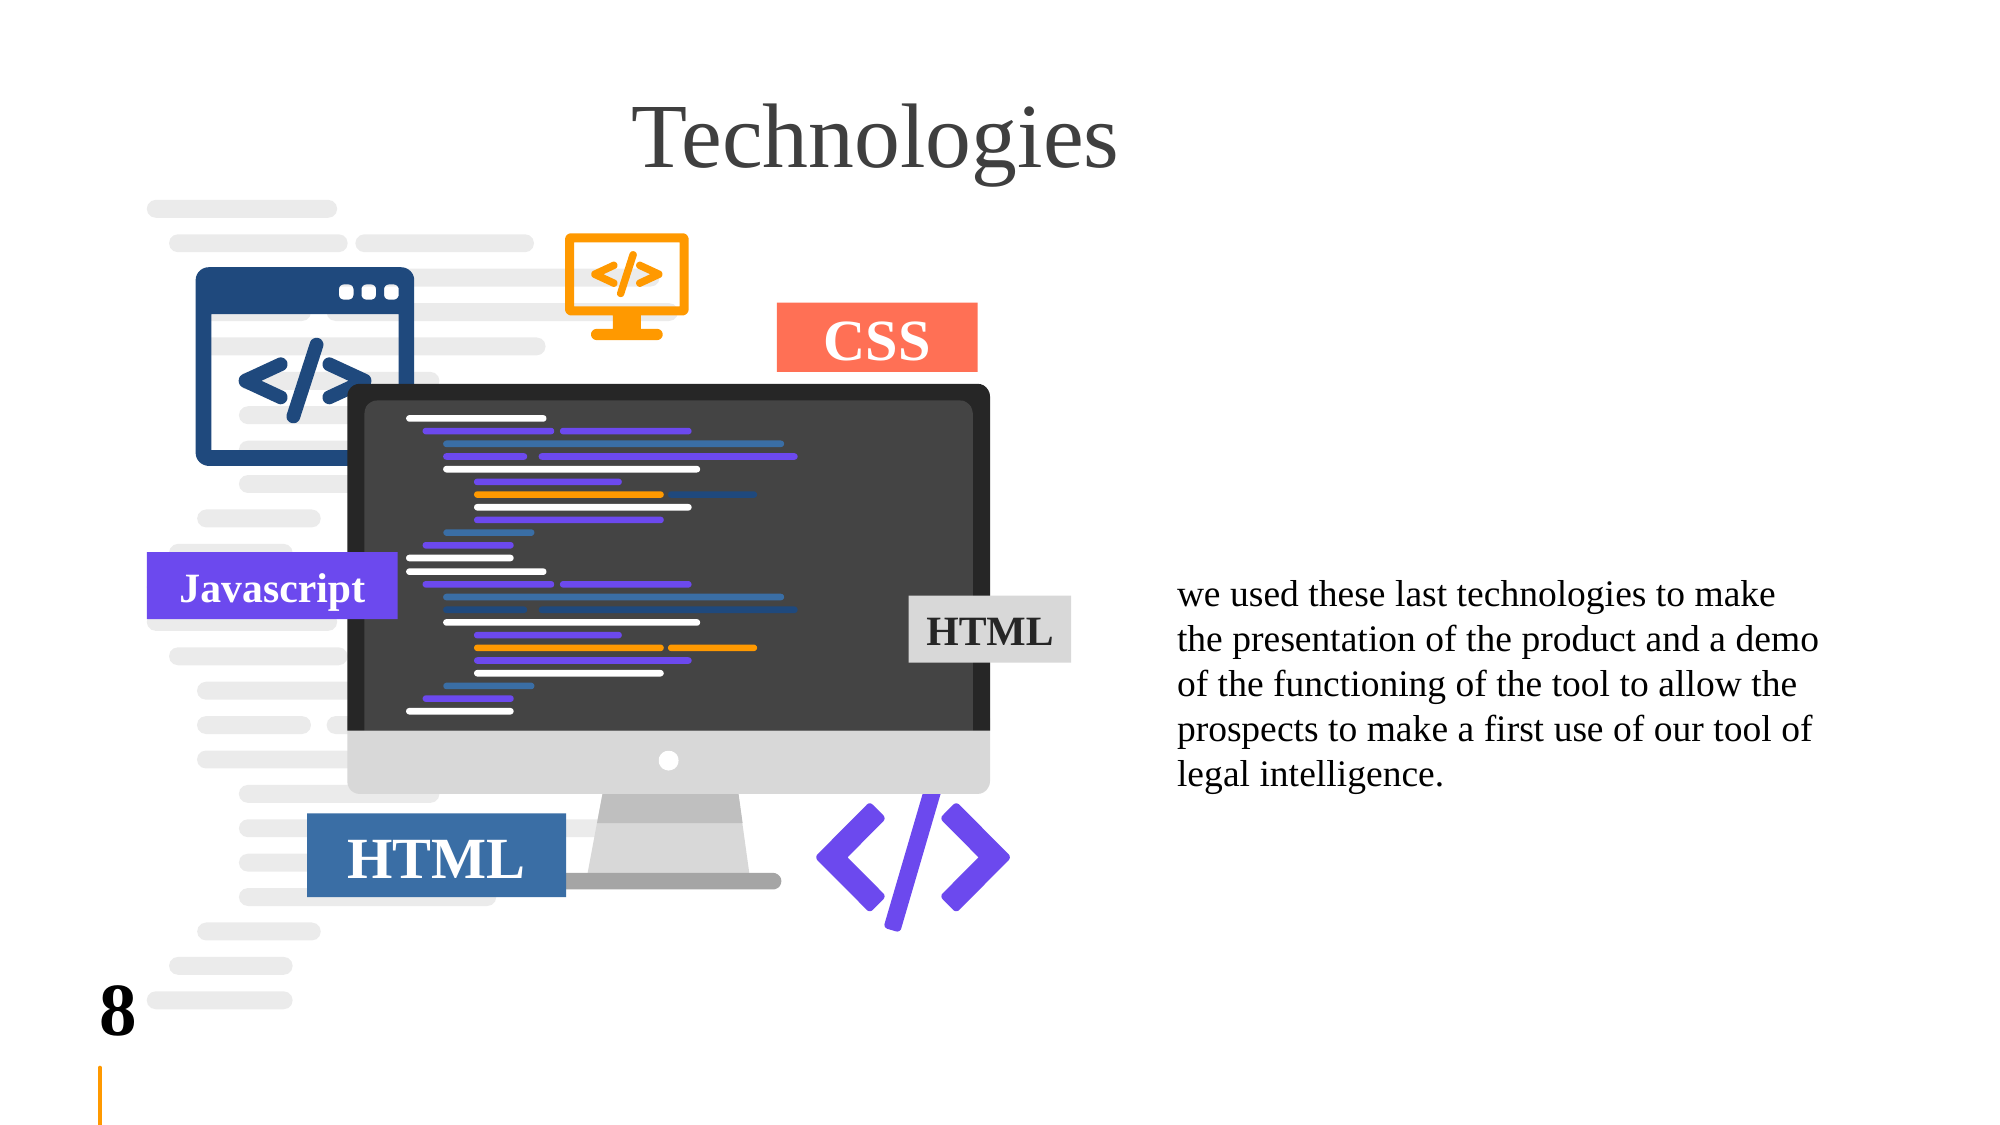

# Developer Icons for PowerPoint
Technologies

CSS

Javascript
we used these last technologies to make the presentation of the product and a demo of the functioning of the tool to allow the prospects to make a first use of our tool of legal intelligence.
HTML

HTML
8